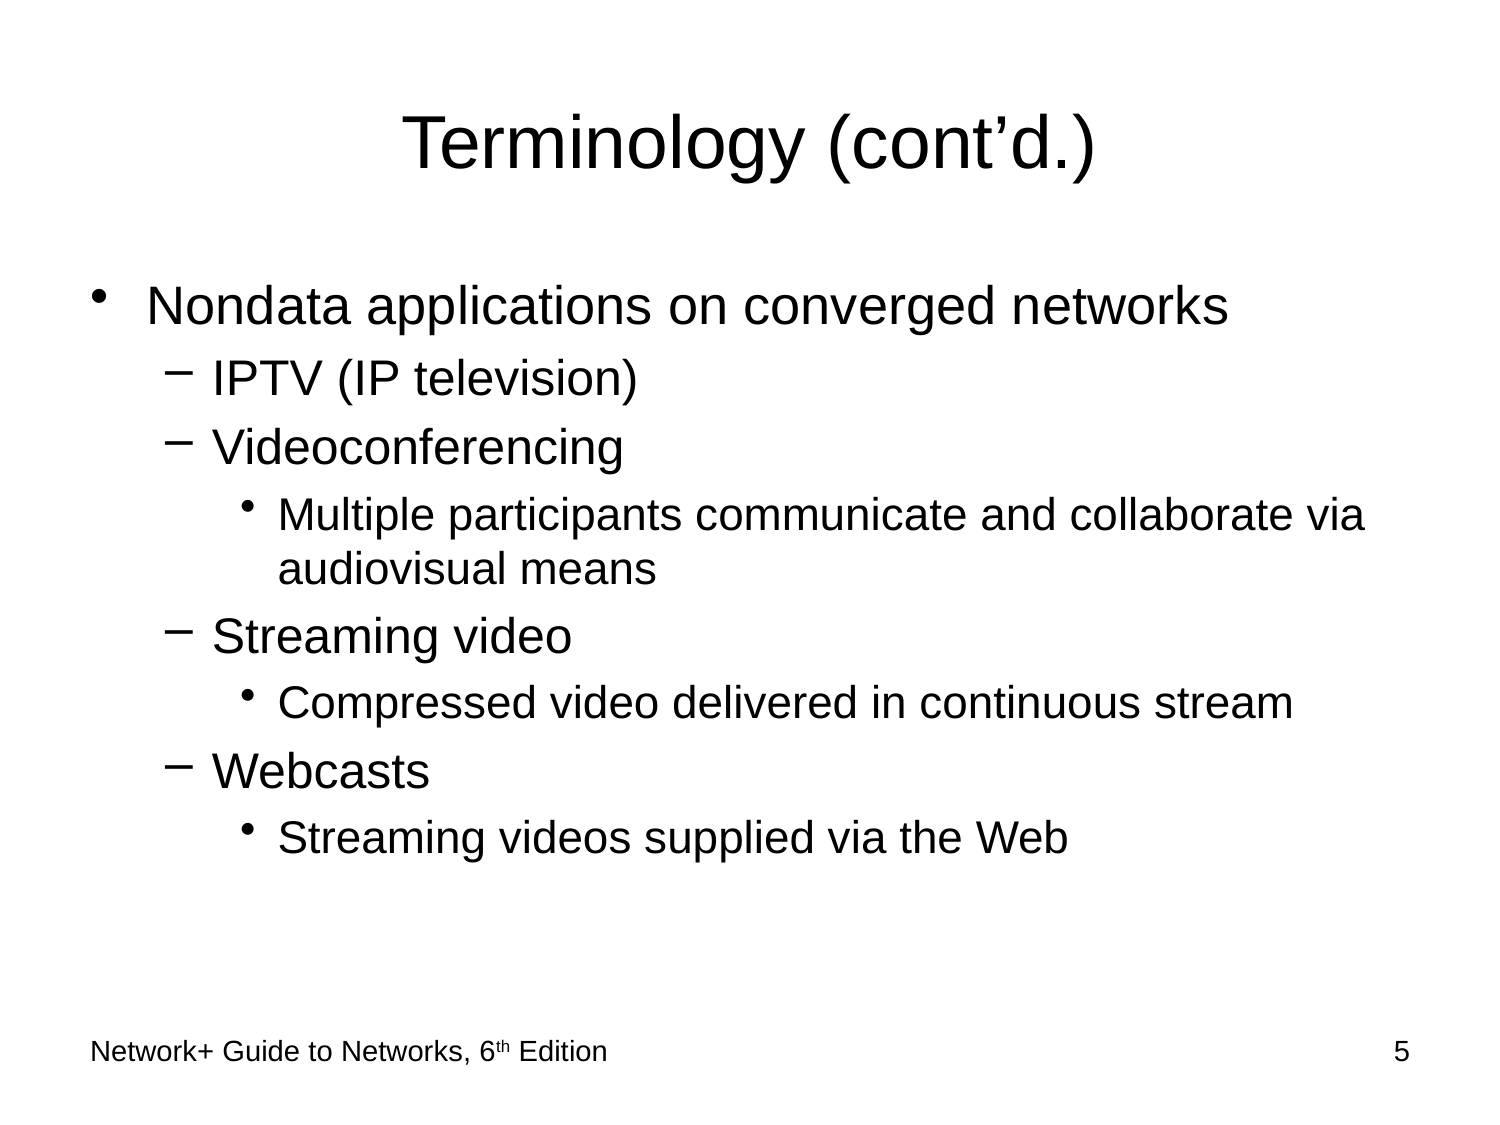

# Terminology (cont’d.)
Nondata applications on converged networks
IPTV (IP television)
Videoconferencing
Multiple participants communicate and collaborate via audiovisual means
Streaming video
Compressed video delivered in continuous stream
Webcasts
Streaming videos supplied via the Web
Network+ Guide to Networks, 6th Edition
5